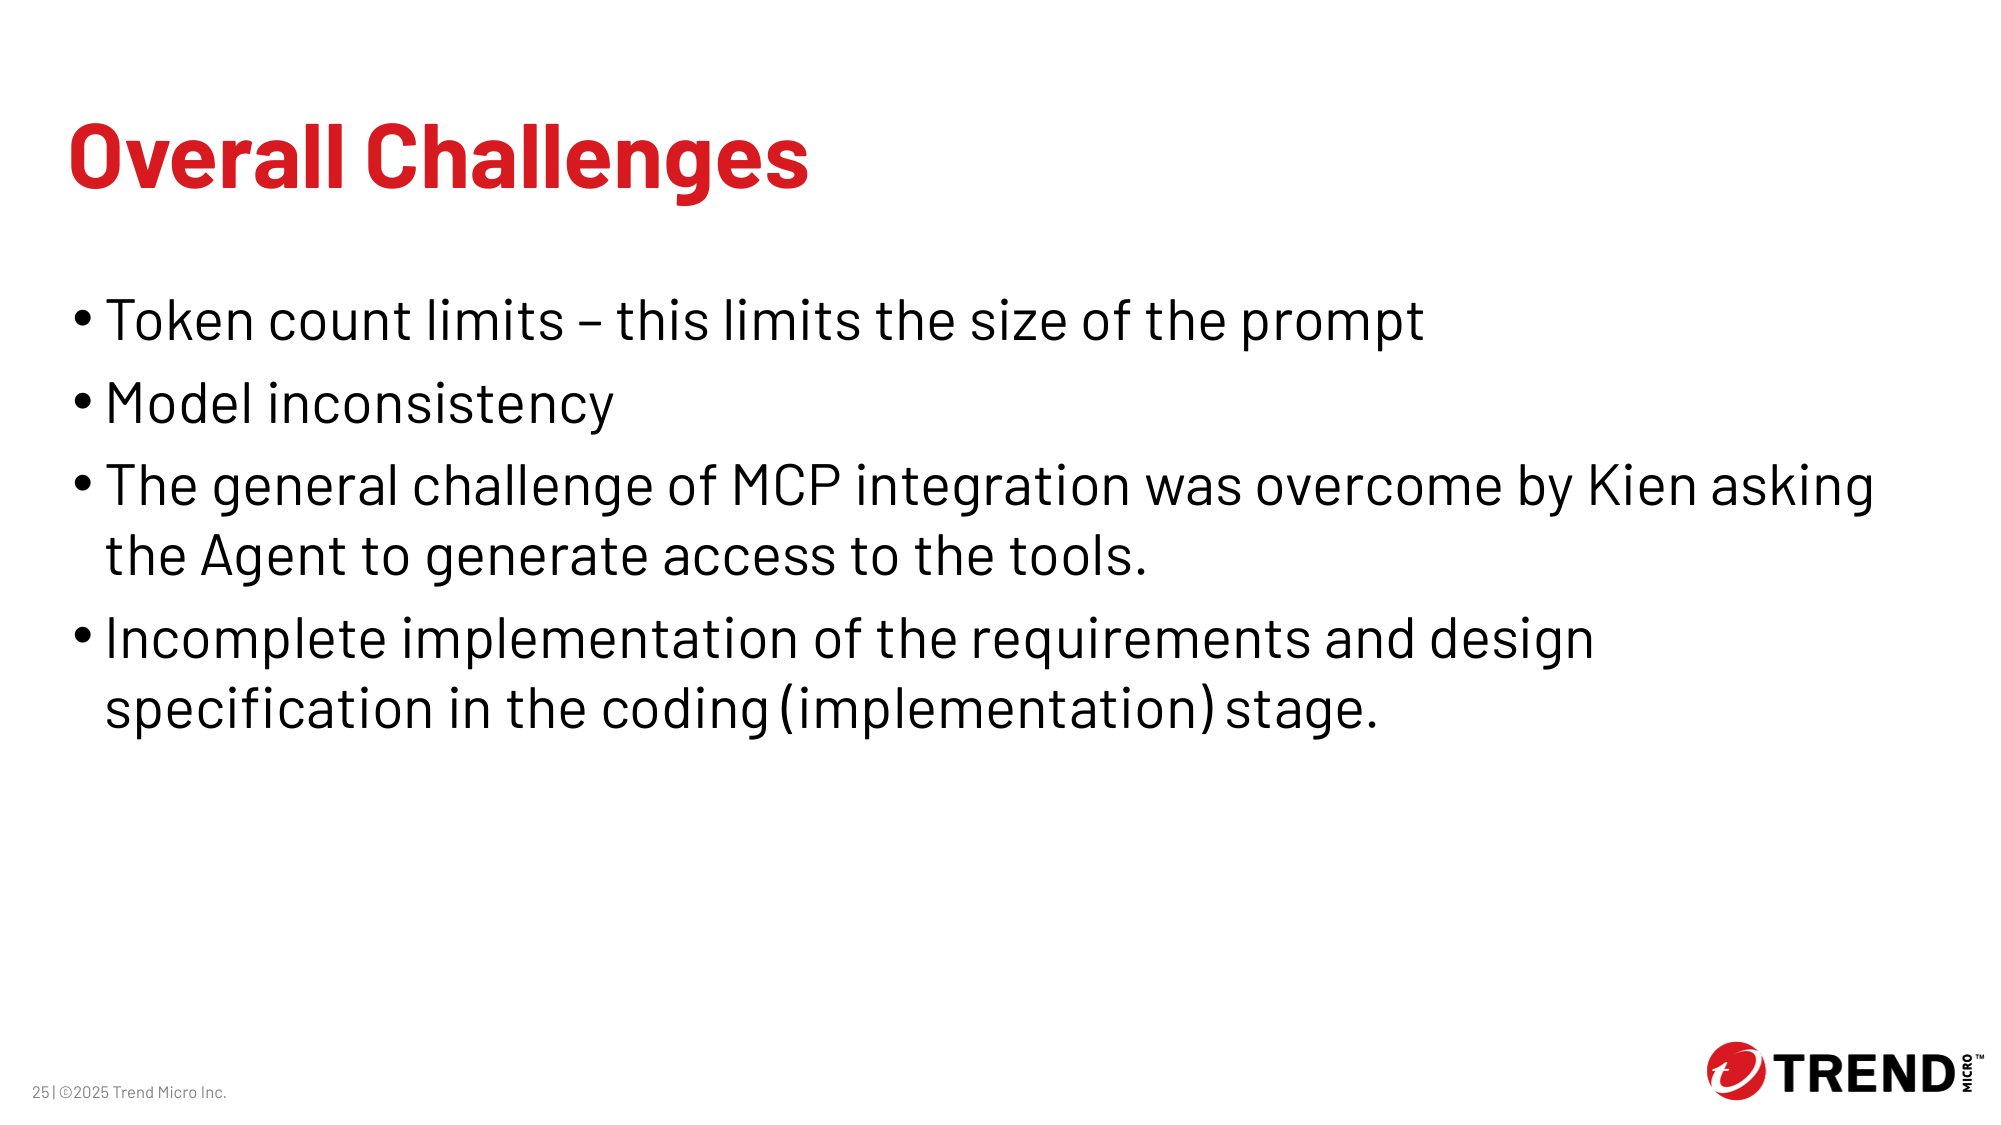

# Overall Challenges

Token count limits – this limits the size of the prompt
Model inconsistency
The general challenge of MCP integration was overcome by Kien asking the Agent to generate access to the tools.
Incomplete implementation of the requirements and design specification in the coding (implementation) stage.